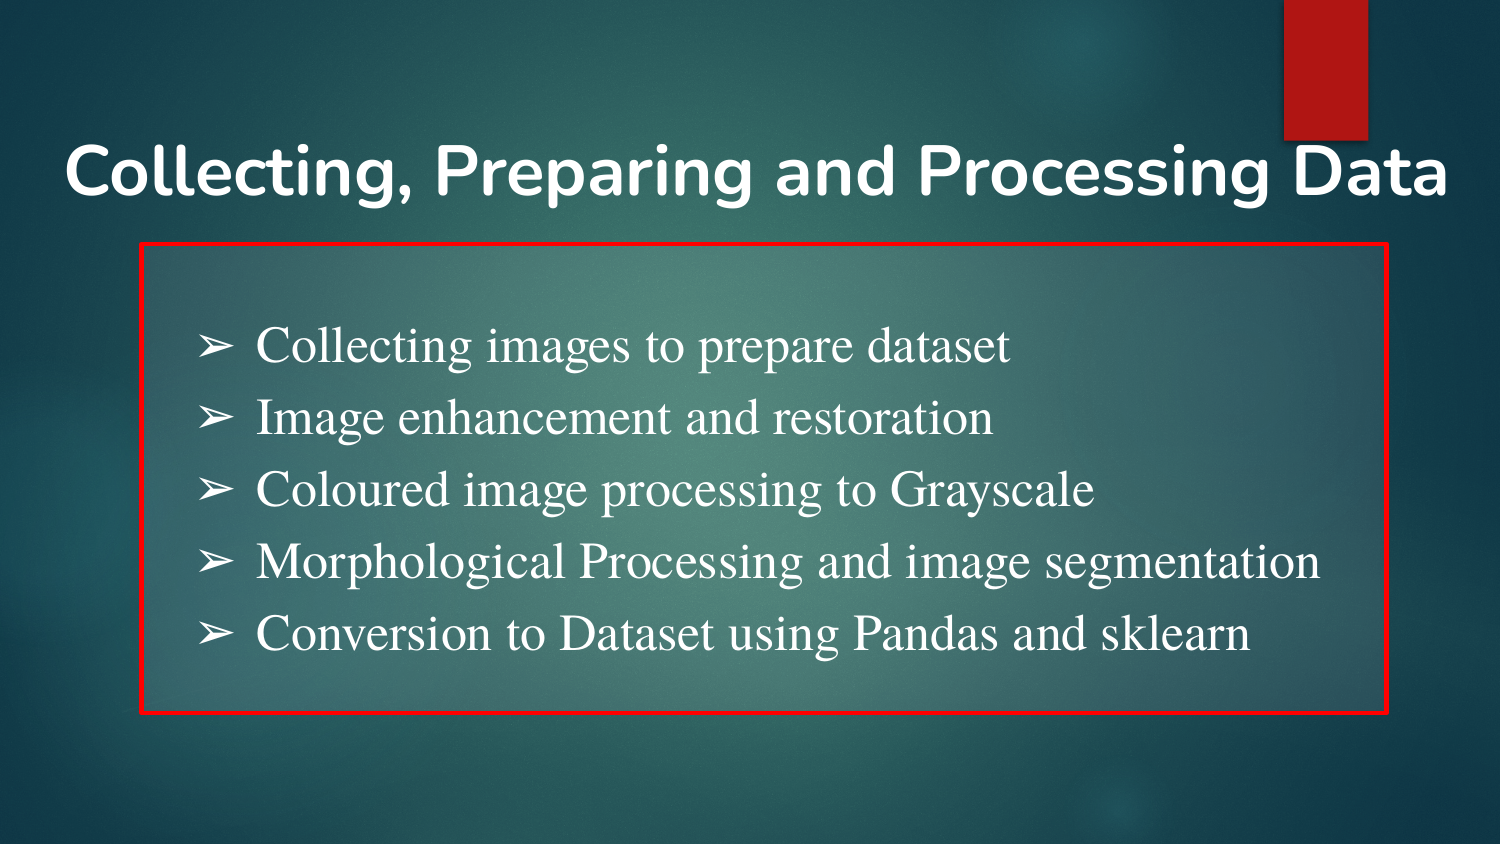

Collecting, Preparing and Processing Data

Collecting images to prepare dataset
Image enhancement and restoration
Coloured image processing to Grayscale
Morphological Processing and image segmentation
Conversion to Dataset using Pandas and sklearn